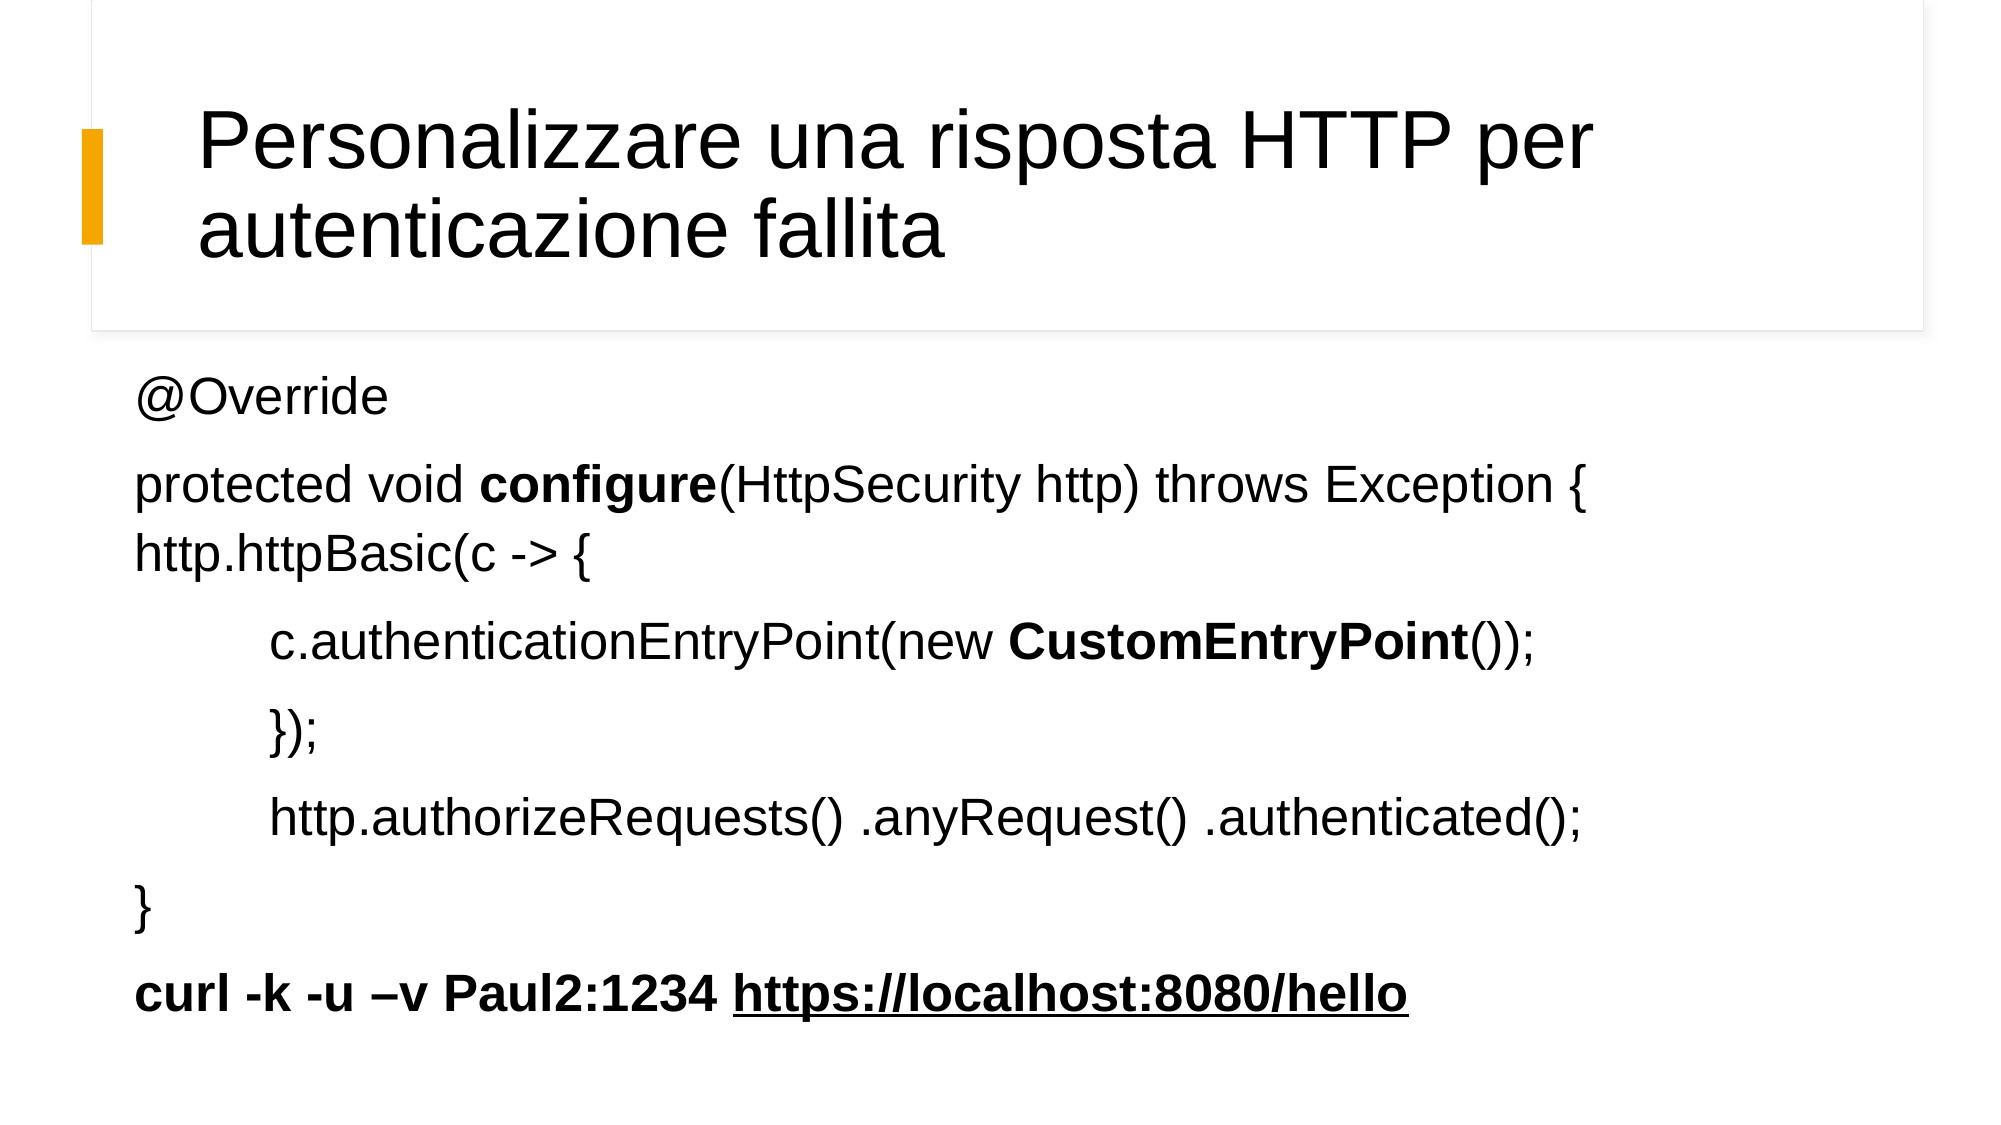

# Personalizzare una risposta HTTP per autenticazione fallita
@Override
protected void configure(HttpSecurity http) throws Exception { 	http.httpBasic(c -> {
	c.authenticationEntryPoint(new CustomEntryPoint());
	});
	http.authorizeRequests() .anyRequest() .authenticated();
}
curl -k -u –v Paul2:1234 https://localhost:8080/hello